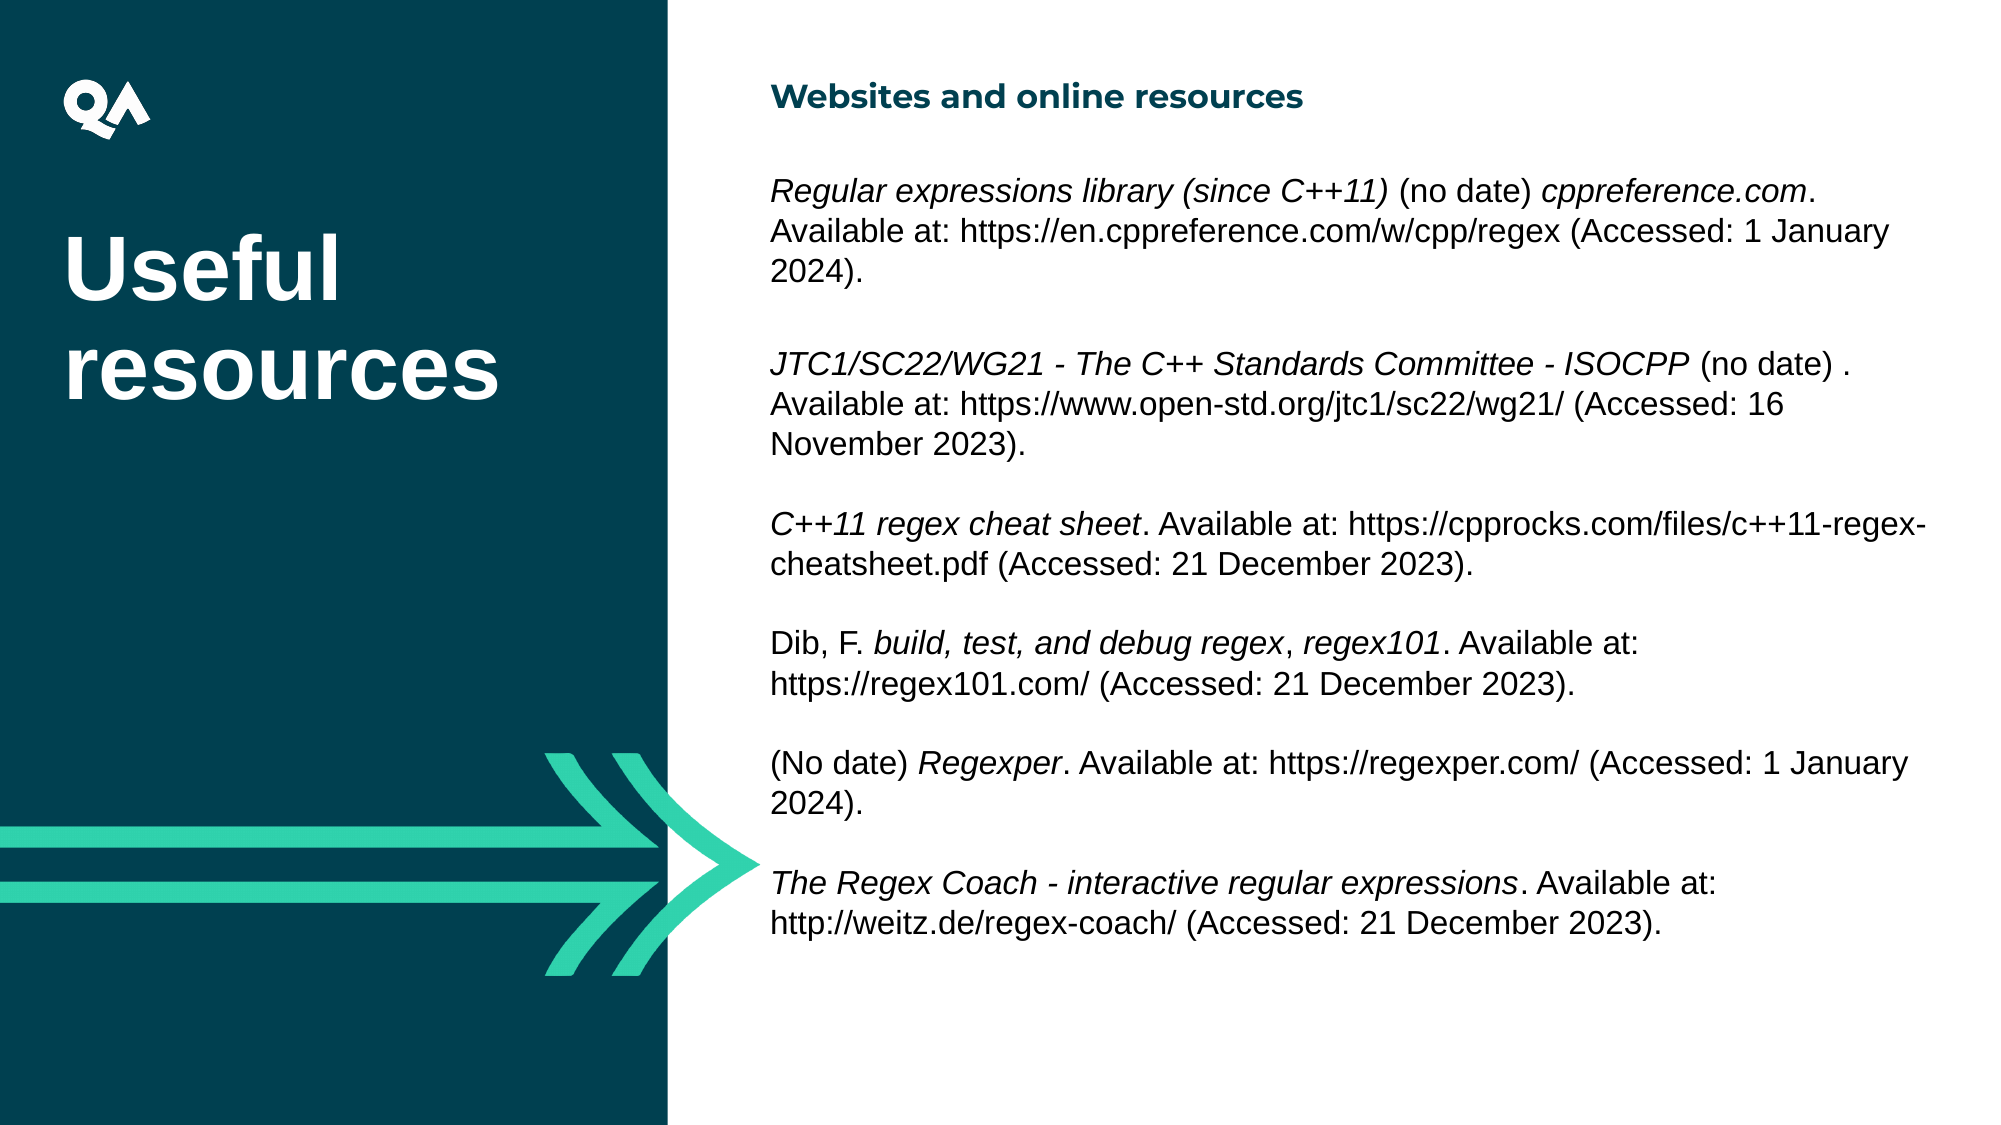

Websites and online resources

Regular expressions library (since C++11) (no date) cppreference.com. Available at: https://en.cppreference.com/w/cpp/regex (Accessed: 1 January 2024).

JTC1/SC22/WG21 - The C++ Standards Committee - ISOCPP (no date) . Available at: https://www.open-std.org/jtc1/sc22/wg21/ (Accessed: 16 November 2023).

C++11 regex cheat sheet. Available at: https://cpprocks.com/files/c++11-regex-cheatsheet.pdf (Accessed: 21 December 2023).

Dib, F. build, test, and debug regex, regex101. Available at: https://regex101.com/ (Accessed: 21 December 2023).

(No date) Regexper. Available at: https://regexper.com/ (Accessed: 1 January 2024).

The Regex Coach - interactive regular expressions. Available at: http://weitz.de/regex-coach/ (Accessed: 21 December 2023).

Useful resources